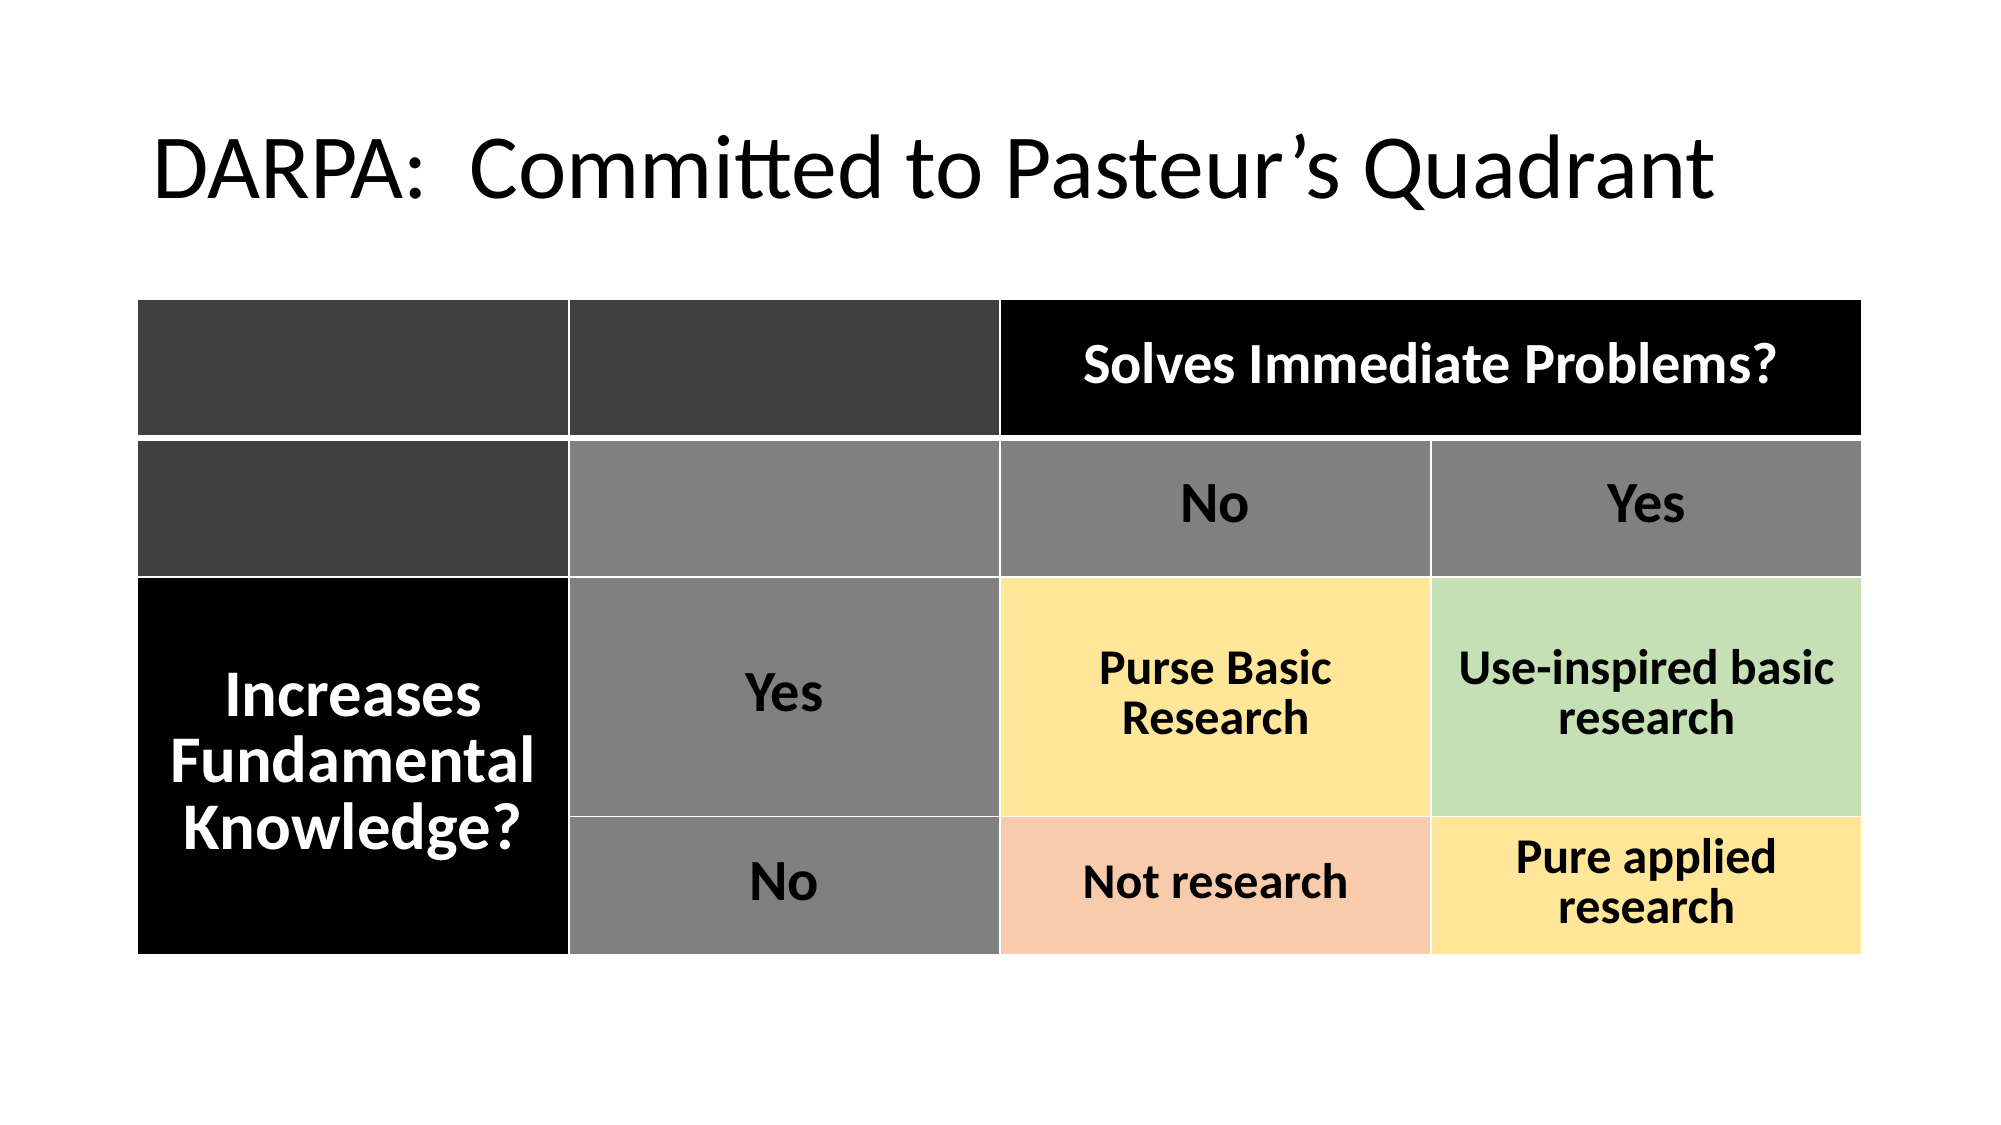

# DARPA:  Committed to Pasteur’s Quadrant
|  |  | Solves Immediate Problems? |  |
| --- | --- | --- | --- |
|  |  | No | Yes |
| Increases Fundamental Knowledge? | Yes | Purse Basic Research | Use-inspired basic research |
|  | No | Not research | Pure applied research |